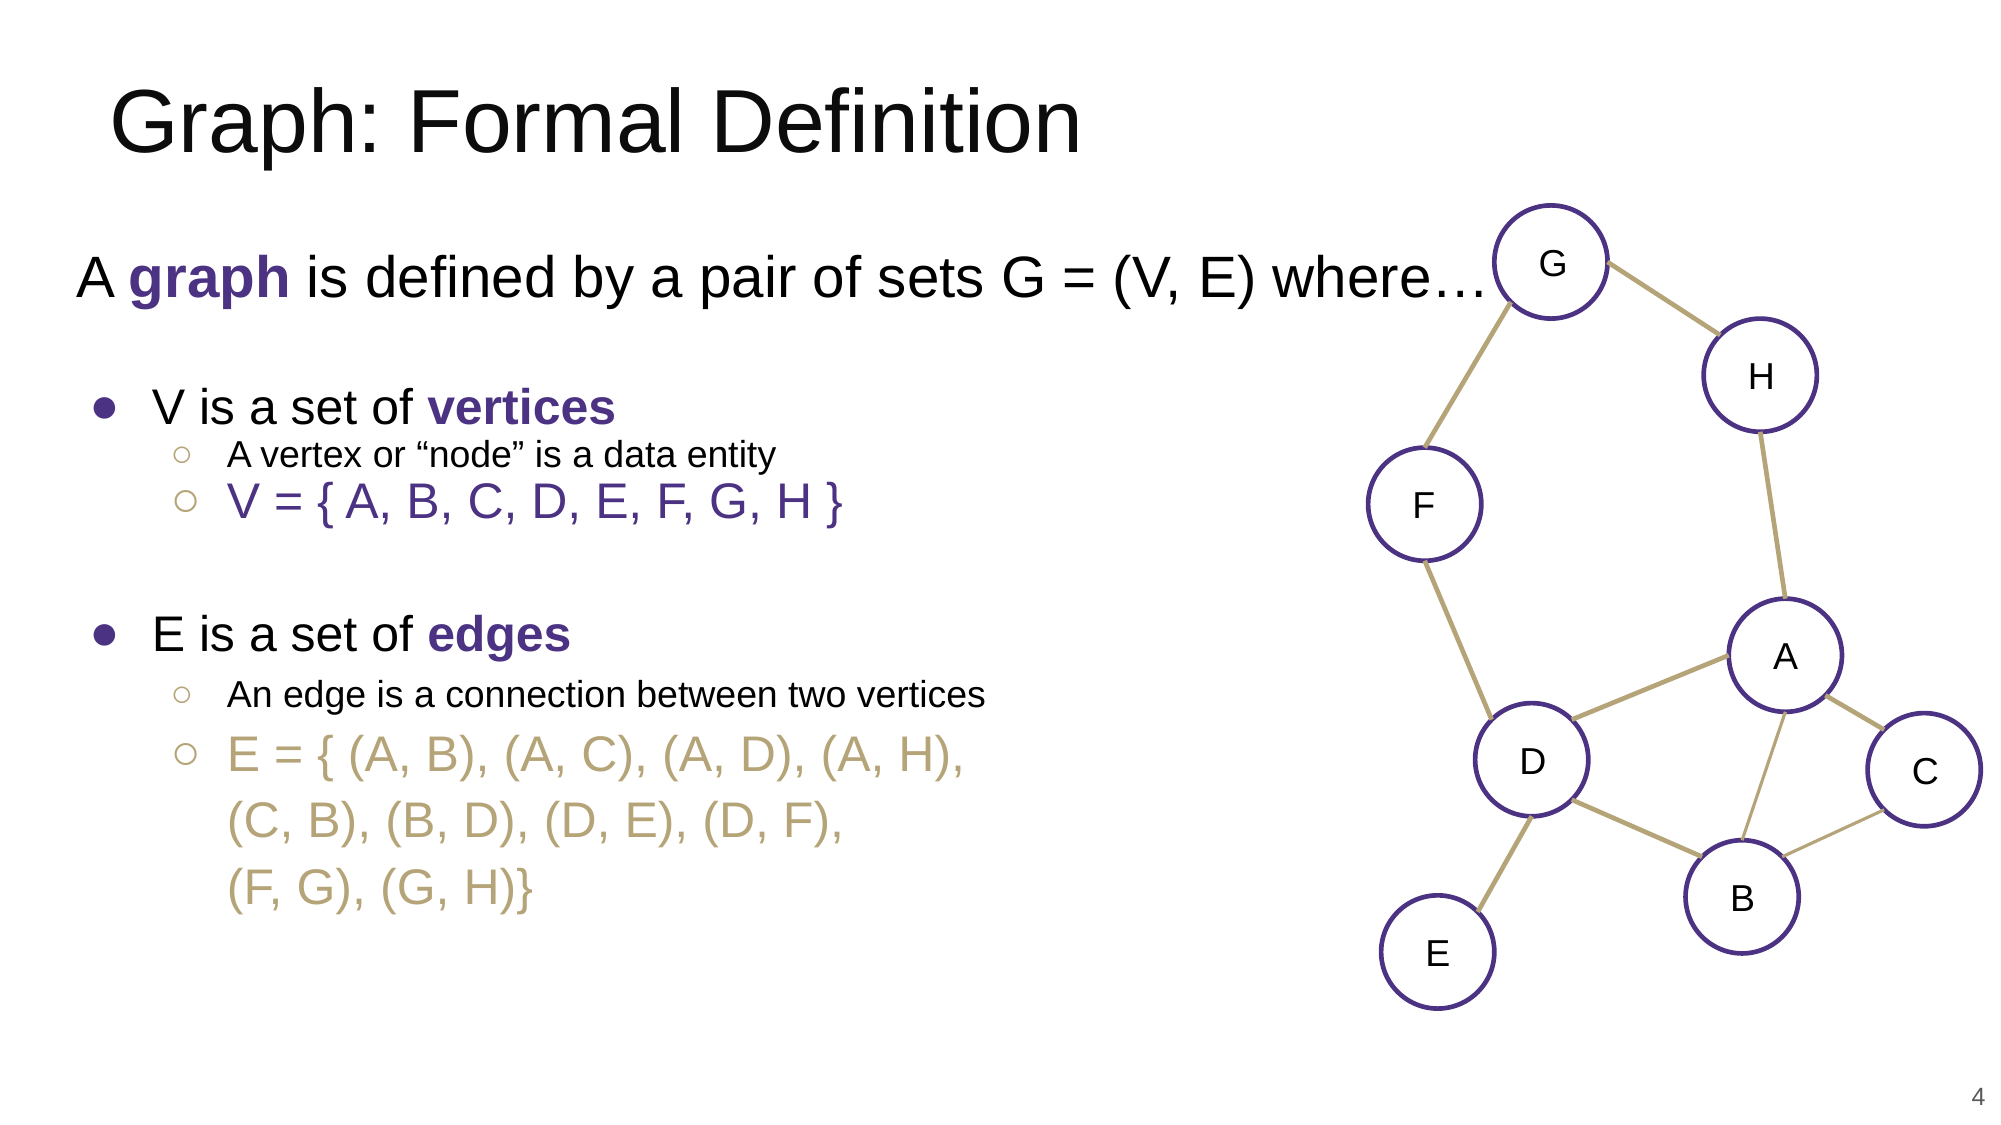

# Graph: Formal Definition

G

H

F

A

D

C

B

E
A graph is defined by a pair of sets G = (V, E) where…

V is a set of vertices
A vertex or “node” is a data entity
V = { A, B, C, D, E, F, G, H }

E is a set of edges
An edge is a connection between two vertices
E = { (A, B), (A, C), (A, D), (A, H),
(C, B), (B, D), (D, E), (D, F),
(F, G), (G, H)}